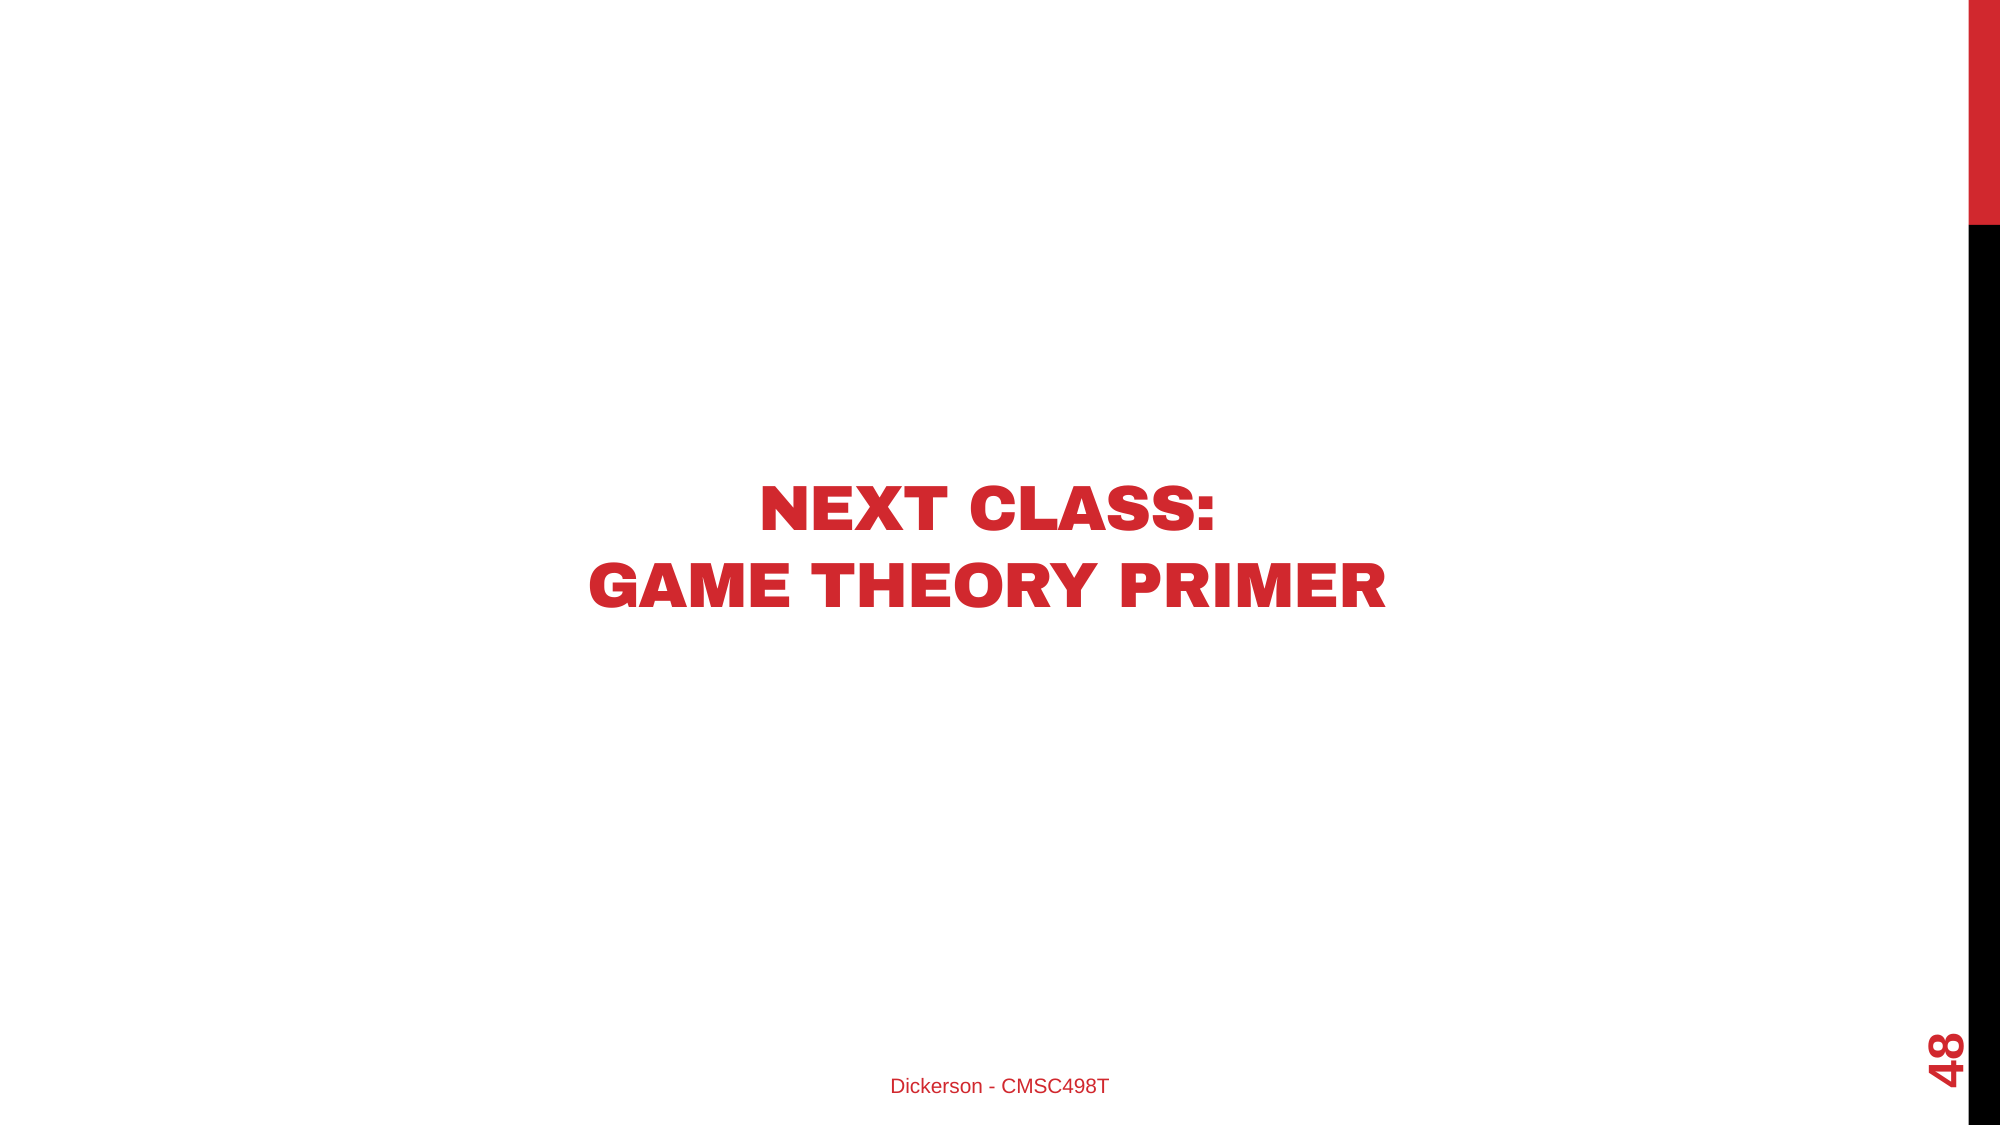

# Next class: Game Theory Primer
48
Dickerson - CMSC498T